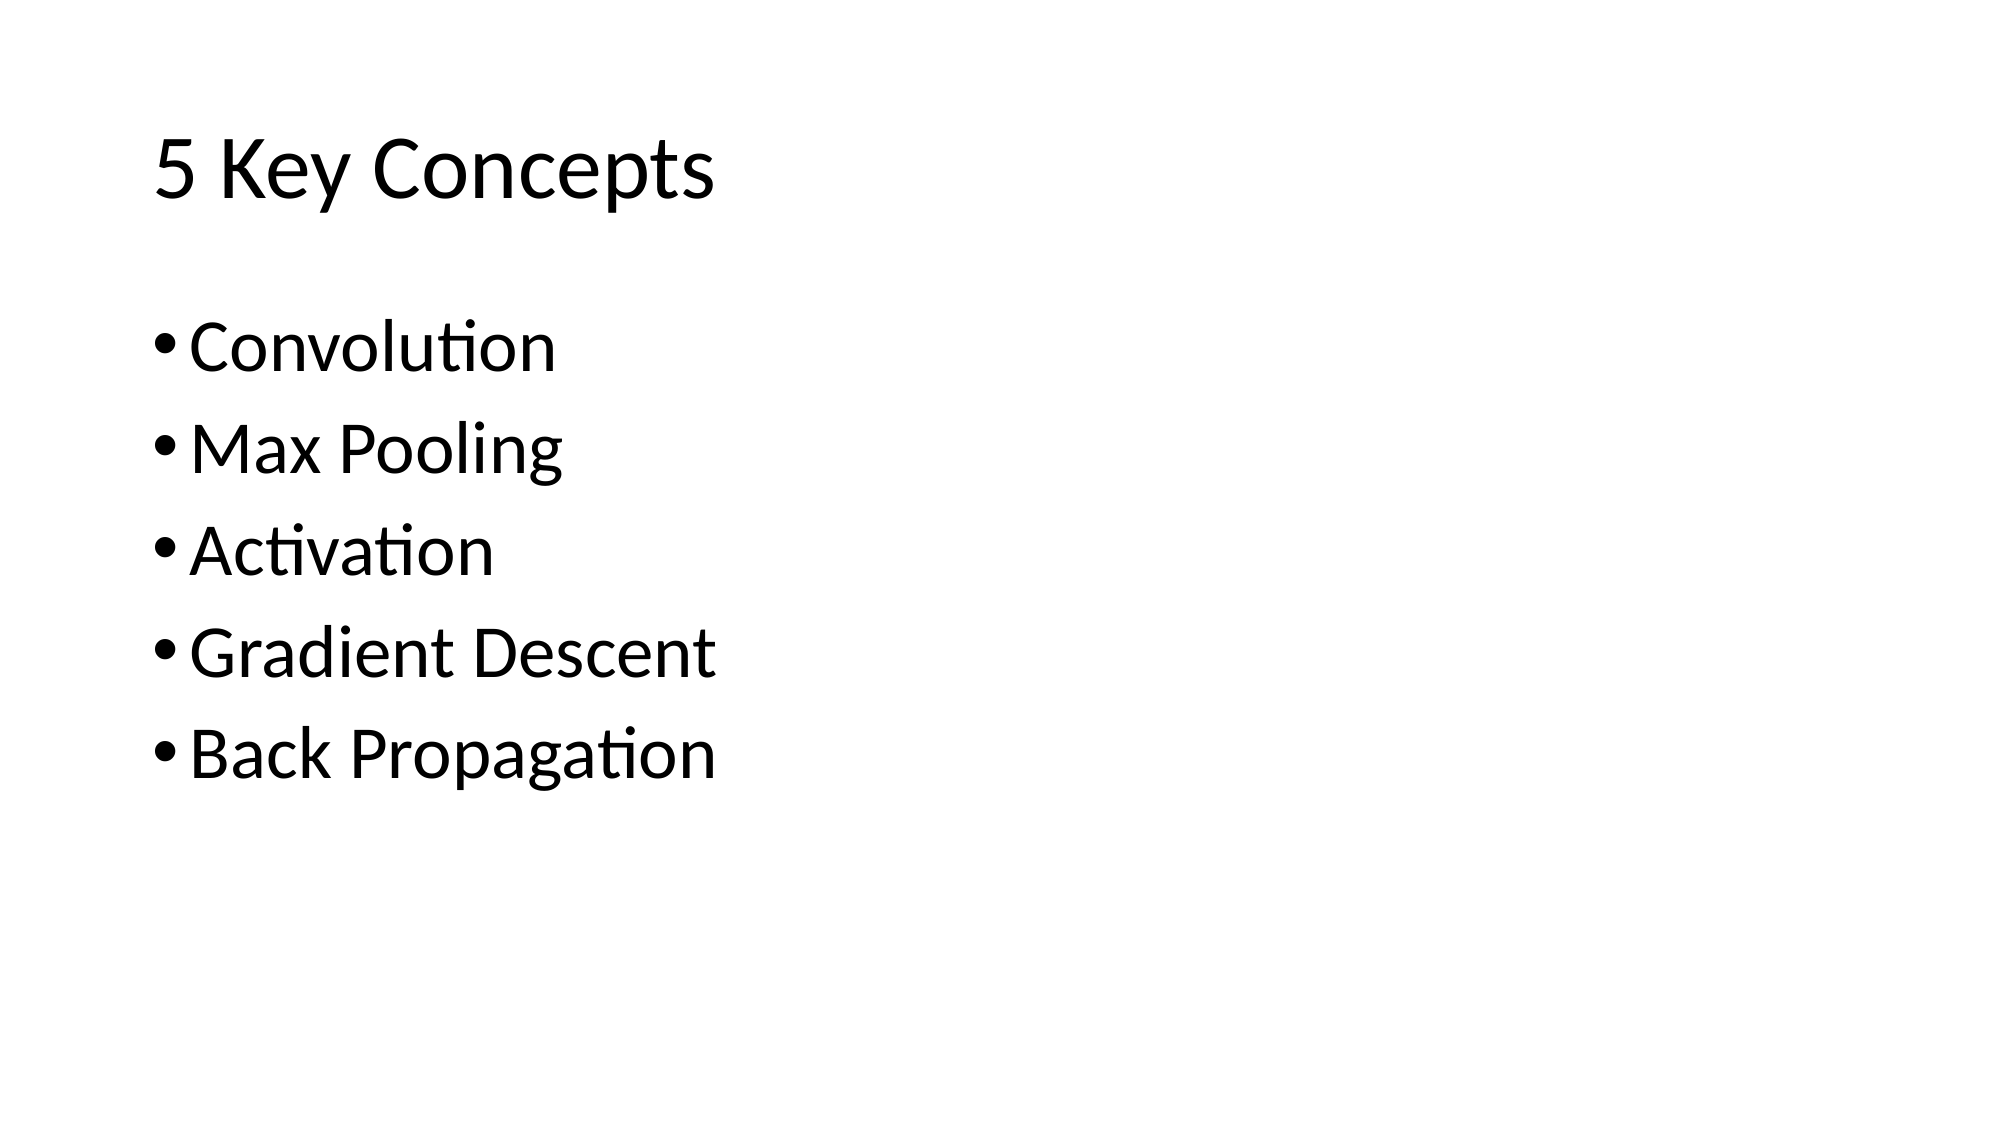

# 5 Key Concepts
Convolution
Max Pooling
Activation
Gradient Descent
Back Propagation